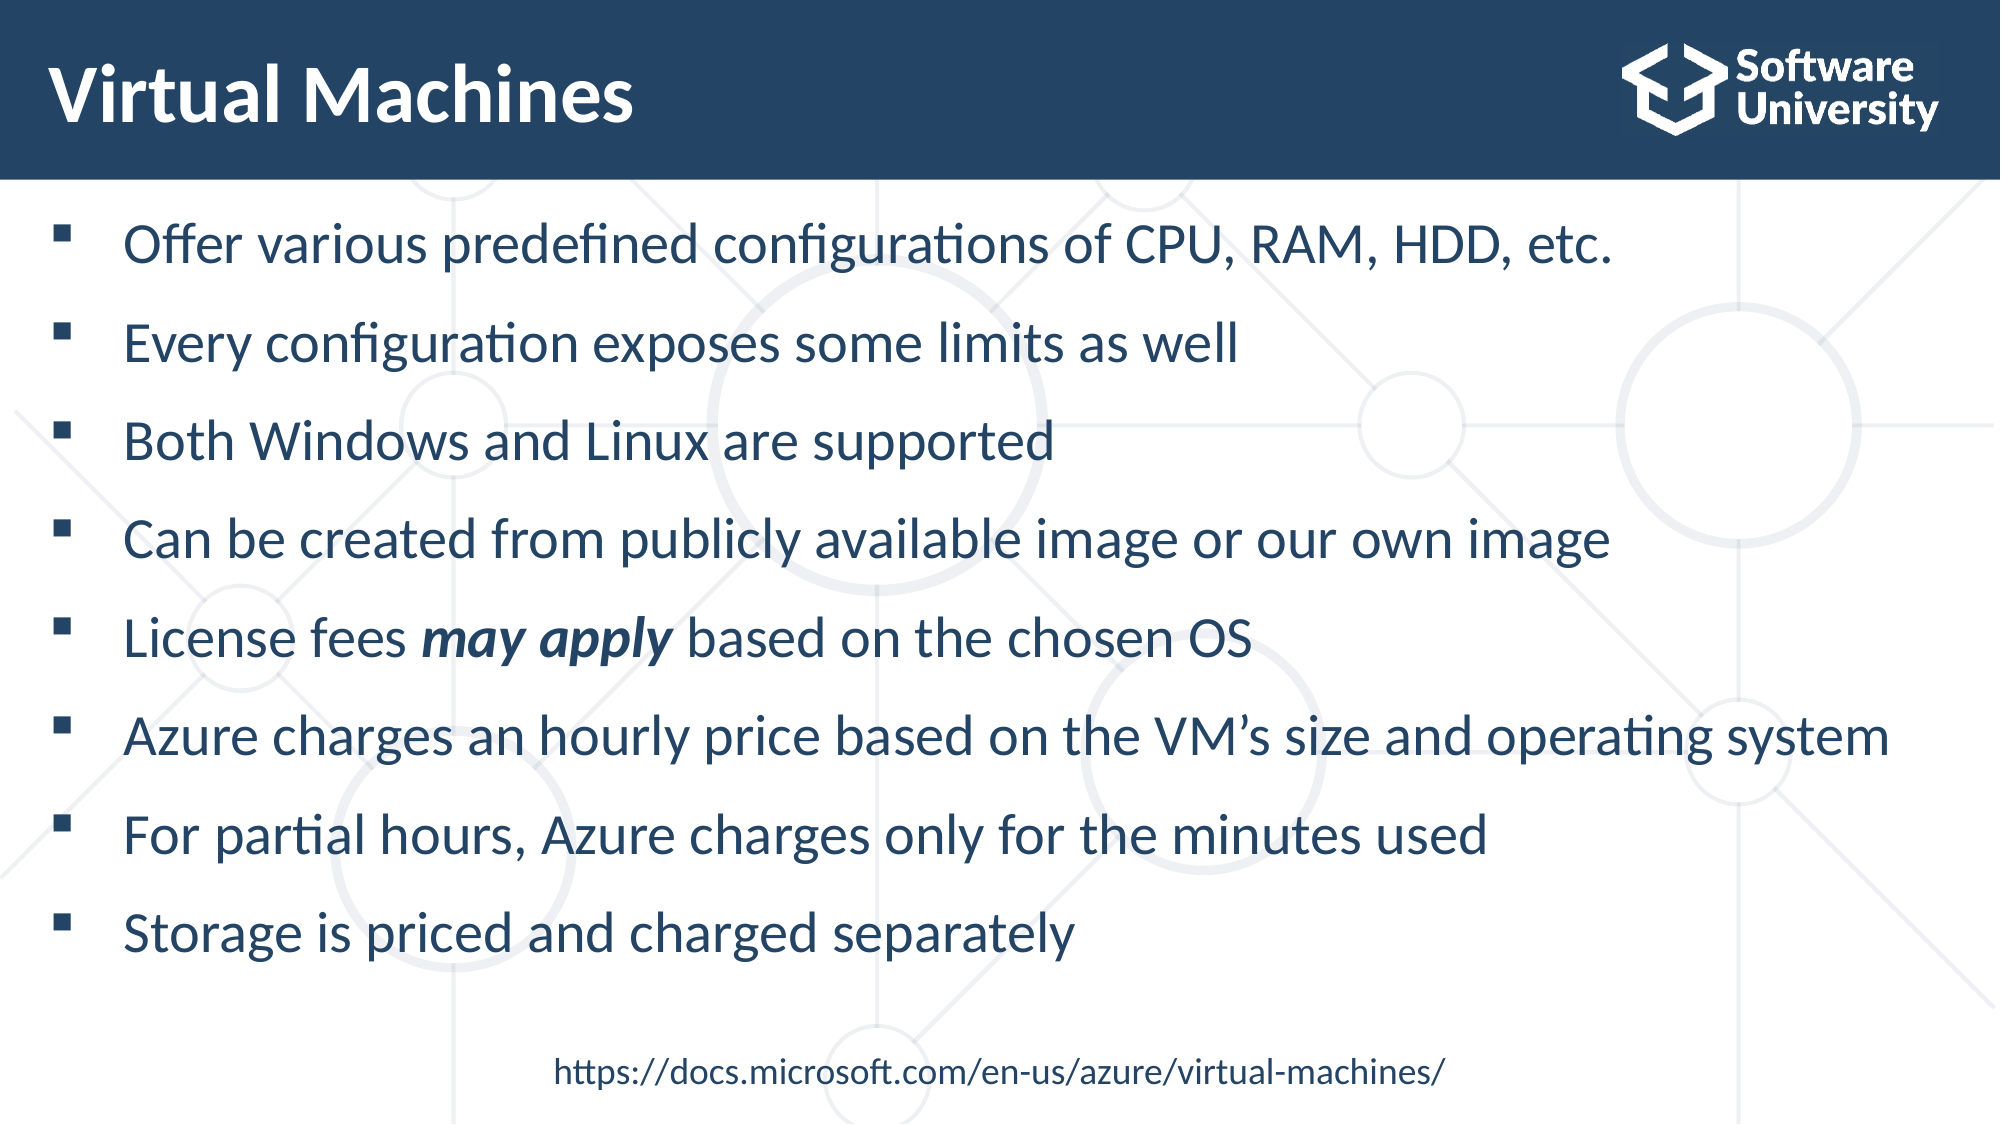

# Virtual Machines
Offer various predefined configurations of CPU, RAM, HDD, etc.
Every configuration exposes some limits as well
Both Windows and Linux are supported
Can be created from publicly available image or our own image
License fees may apply based on the chosen OS
Azure charges an hourly price based on the VM’s size and operating system
For partial hours, Azure charges only for the minutes used
Storage is priced and charged separately

https://docs.microsoft.com/en-us/azure/virtual-machines/